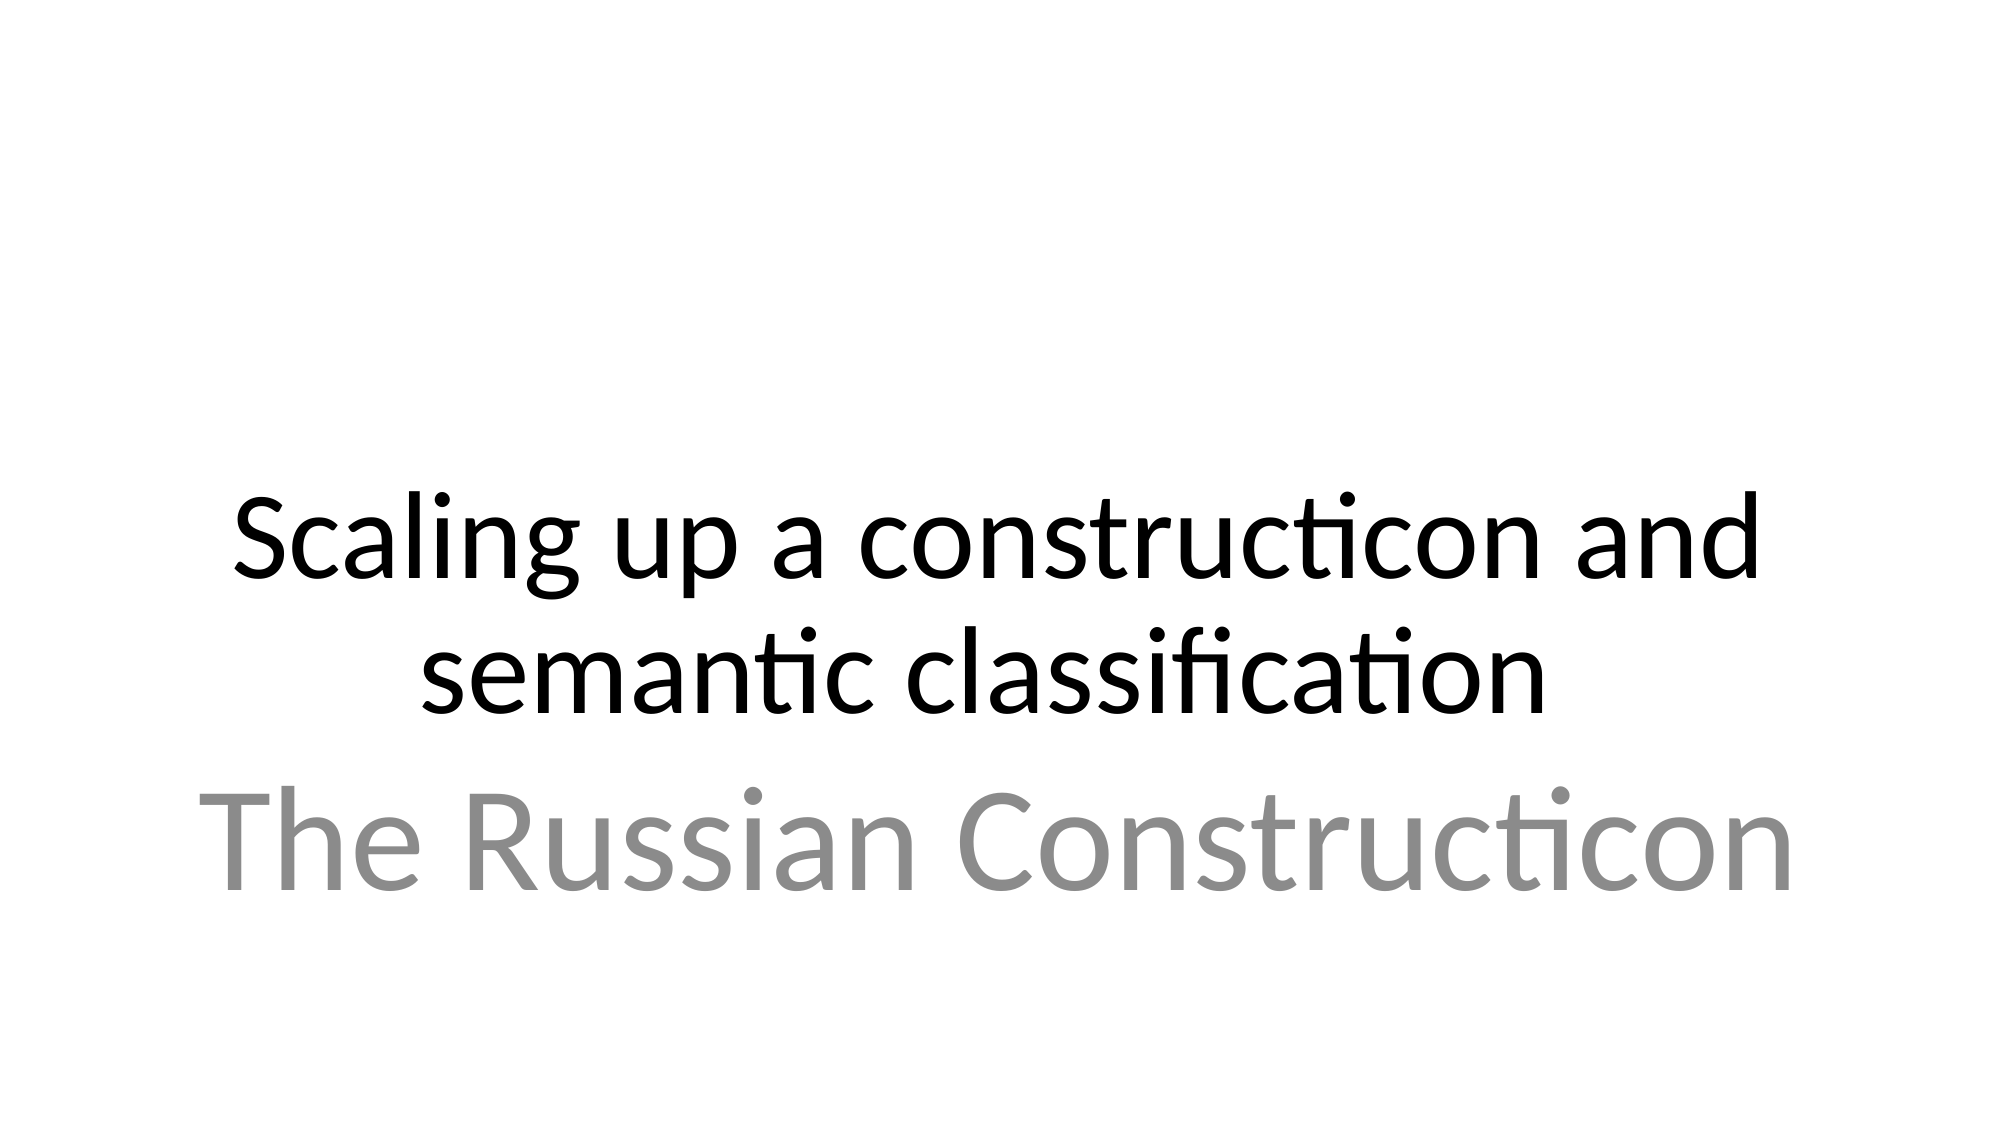

# Scaling up a constructicon and semantic classification
The Russian Constructicon